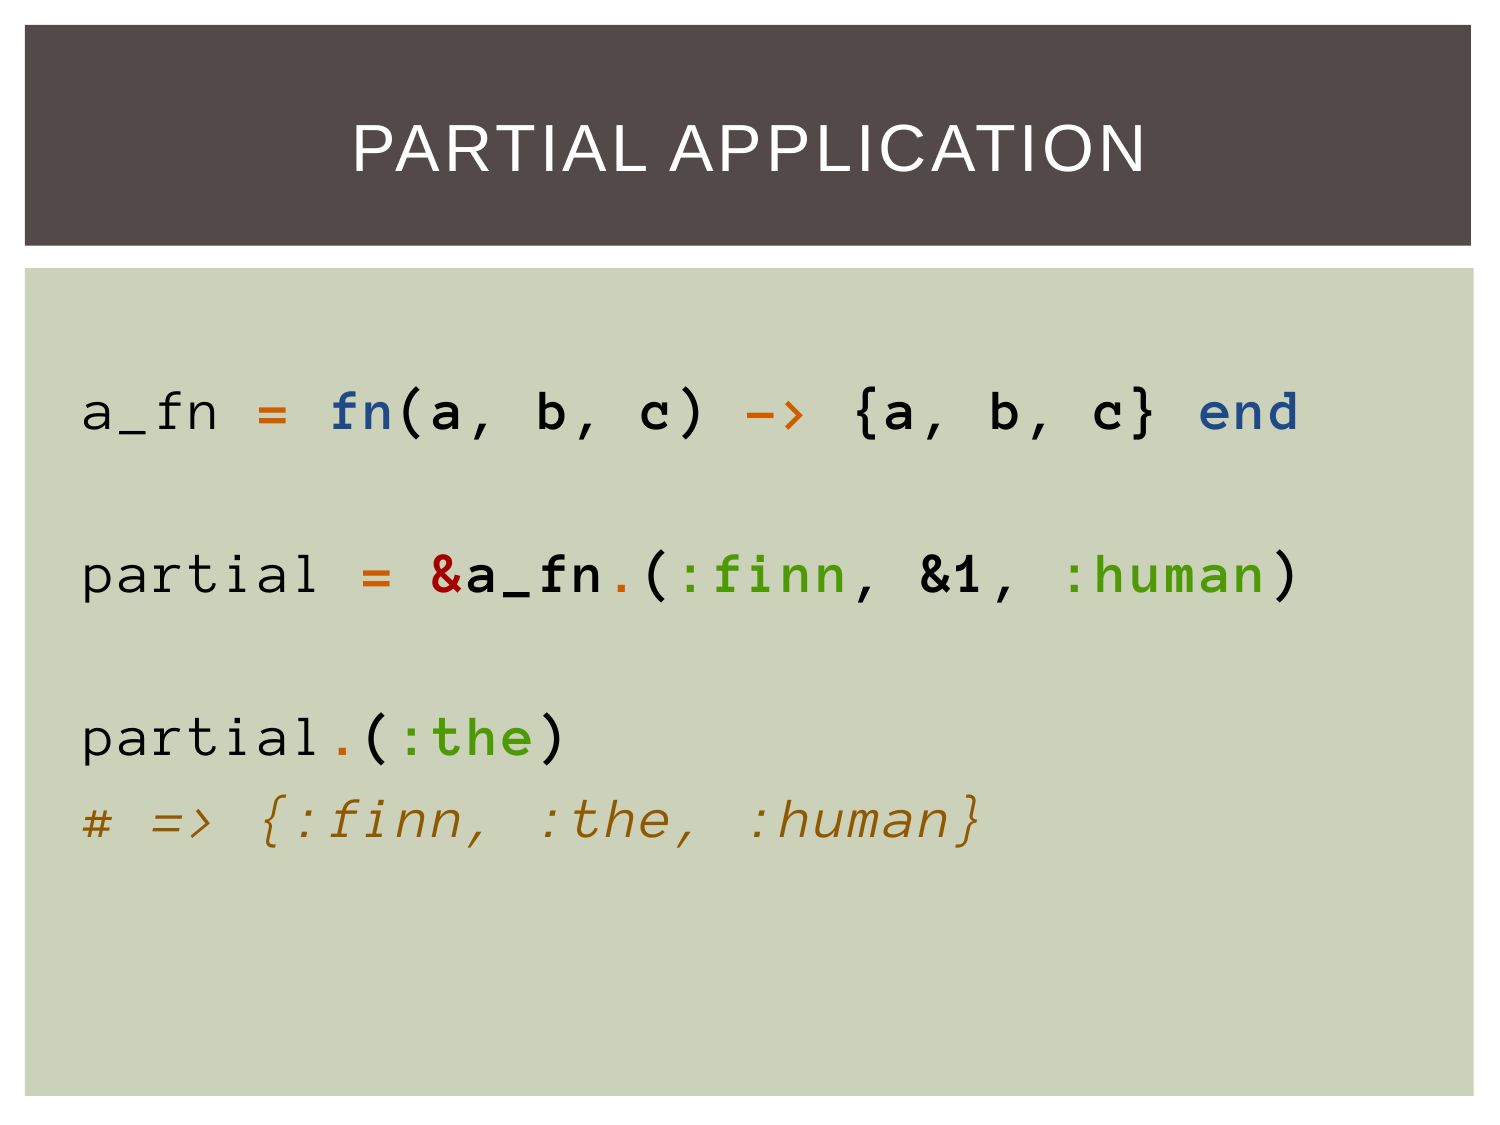

# Partial Application

a_fn = fn(a, b, c) -> {a, b, c} end

partial = &a_fn.(:finn, &1, :human)

partial.(:the)
# => {:finn, :the, :human}